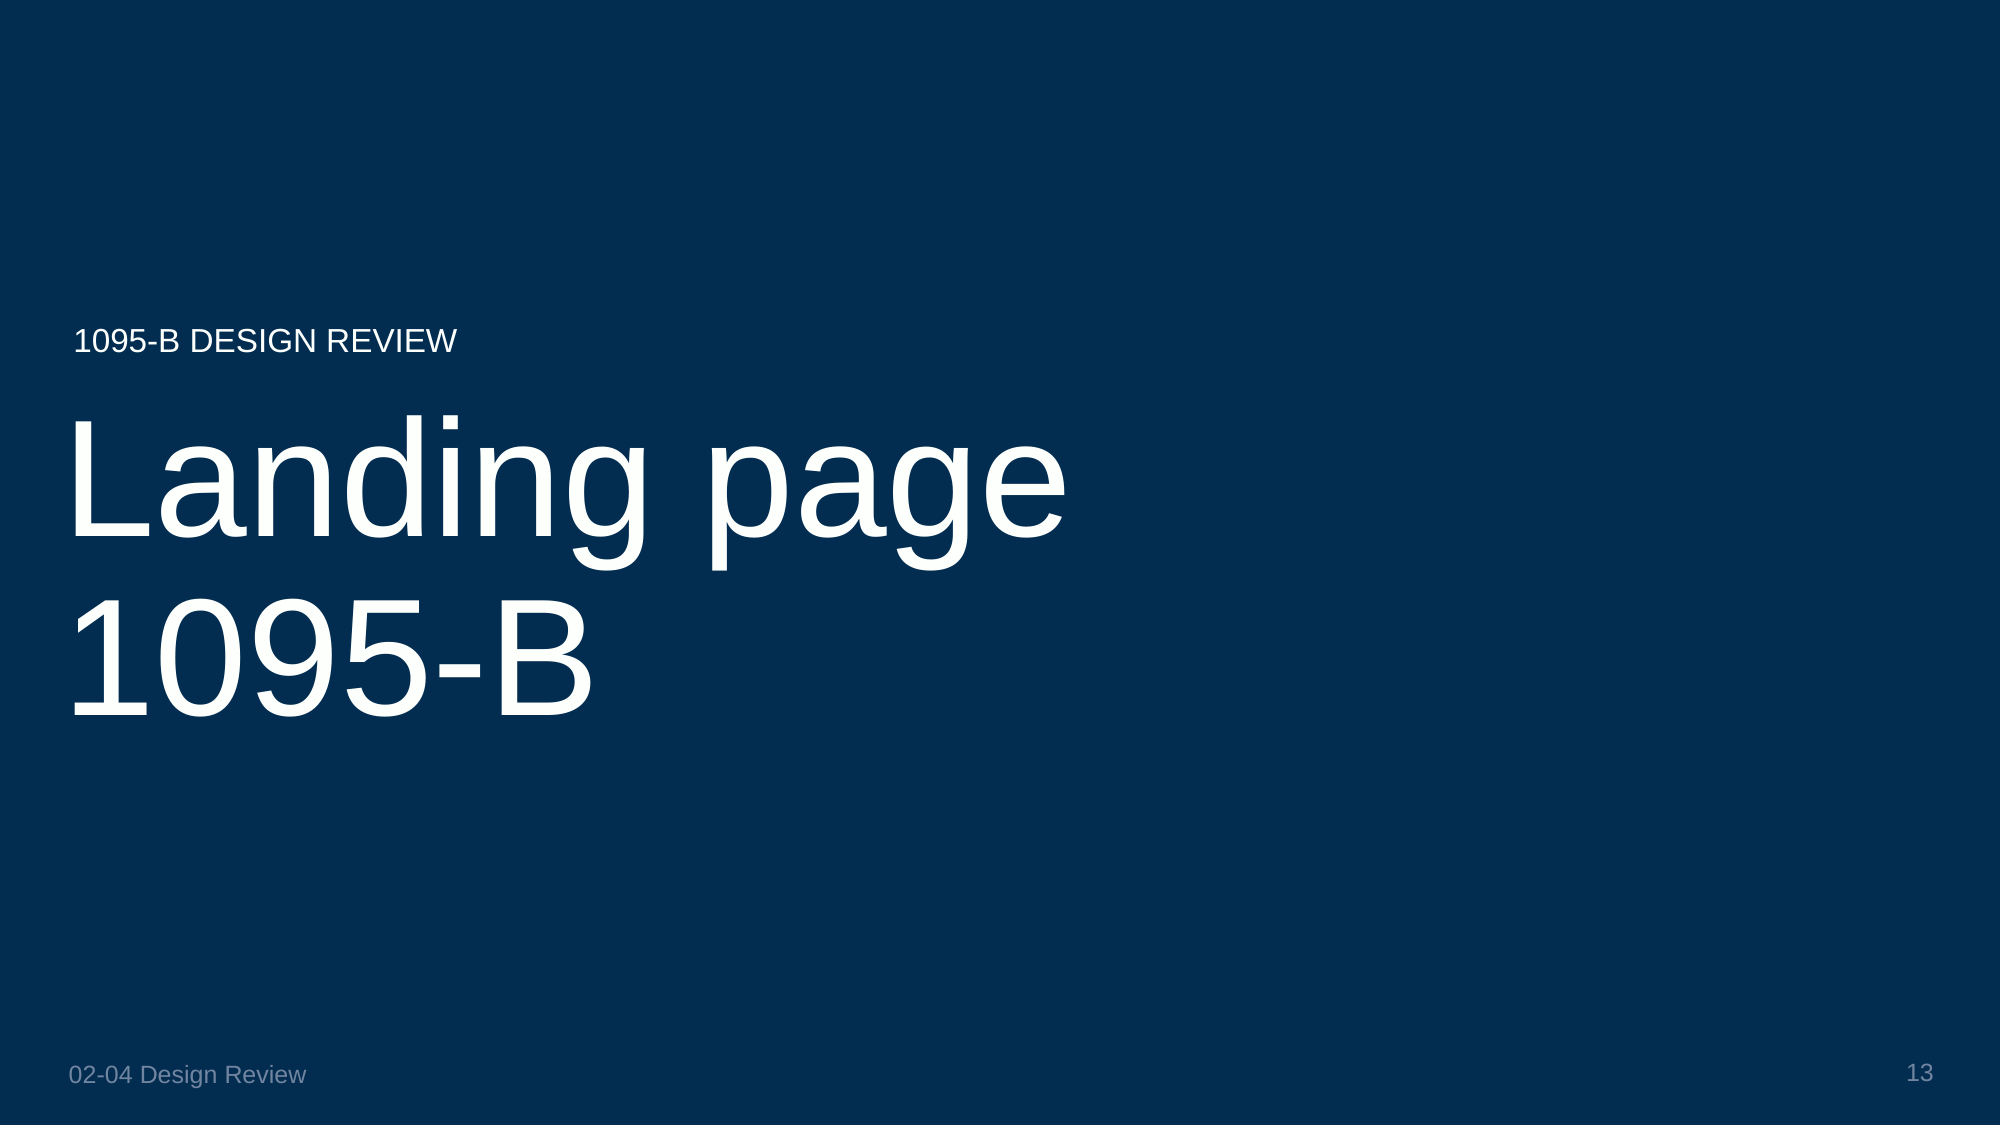

1095-B DESIGN REVIEW
# Landing page 1095-B
13
02-04 Design Review